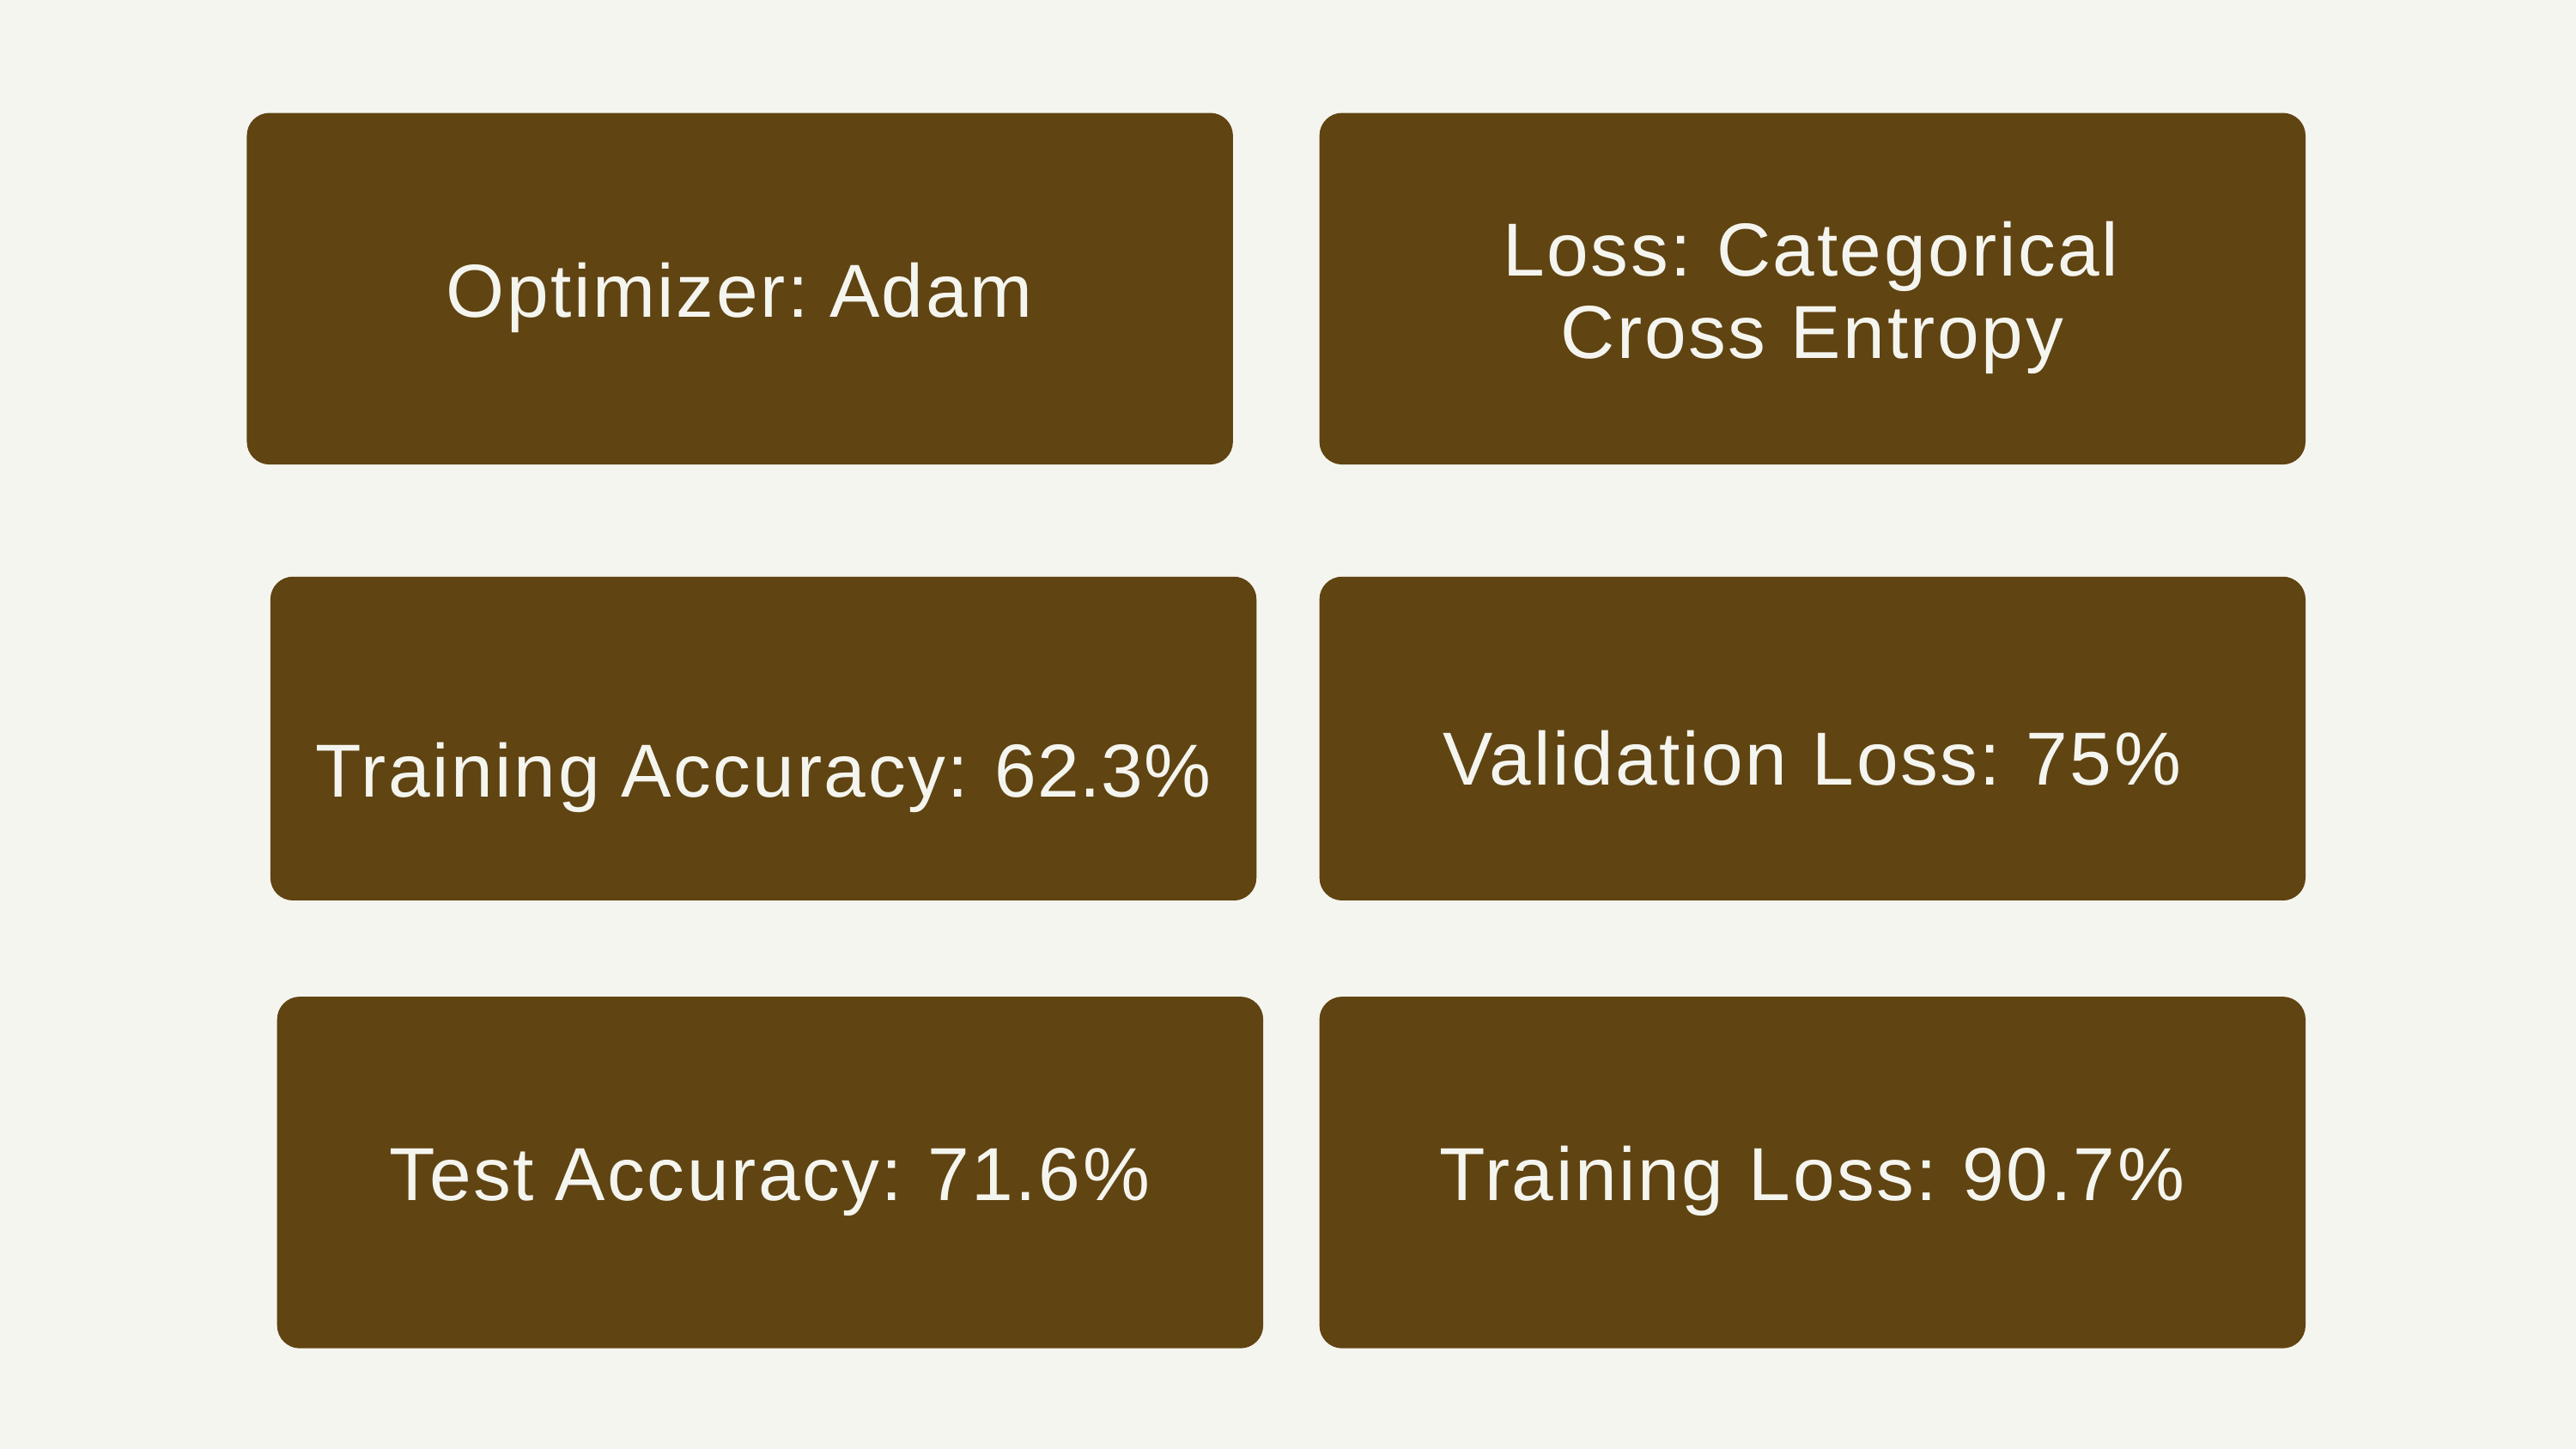

Loss: Categorical Cross Entropy
Optimizer: Adam

Validation Loss: 75%
Training Accuracy: 62.3%

Test Accuracy: 71.6%
Training Loss: 90.7%